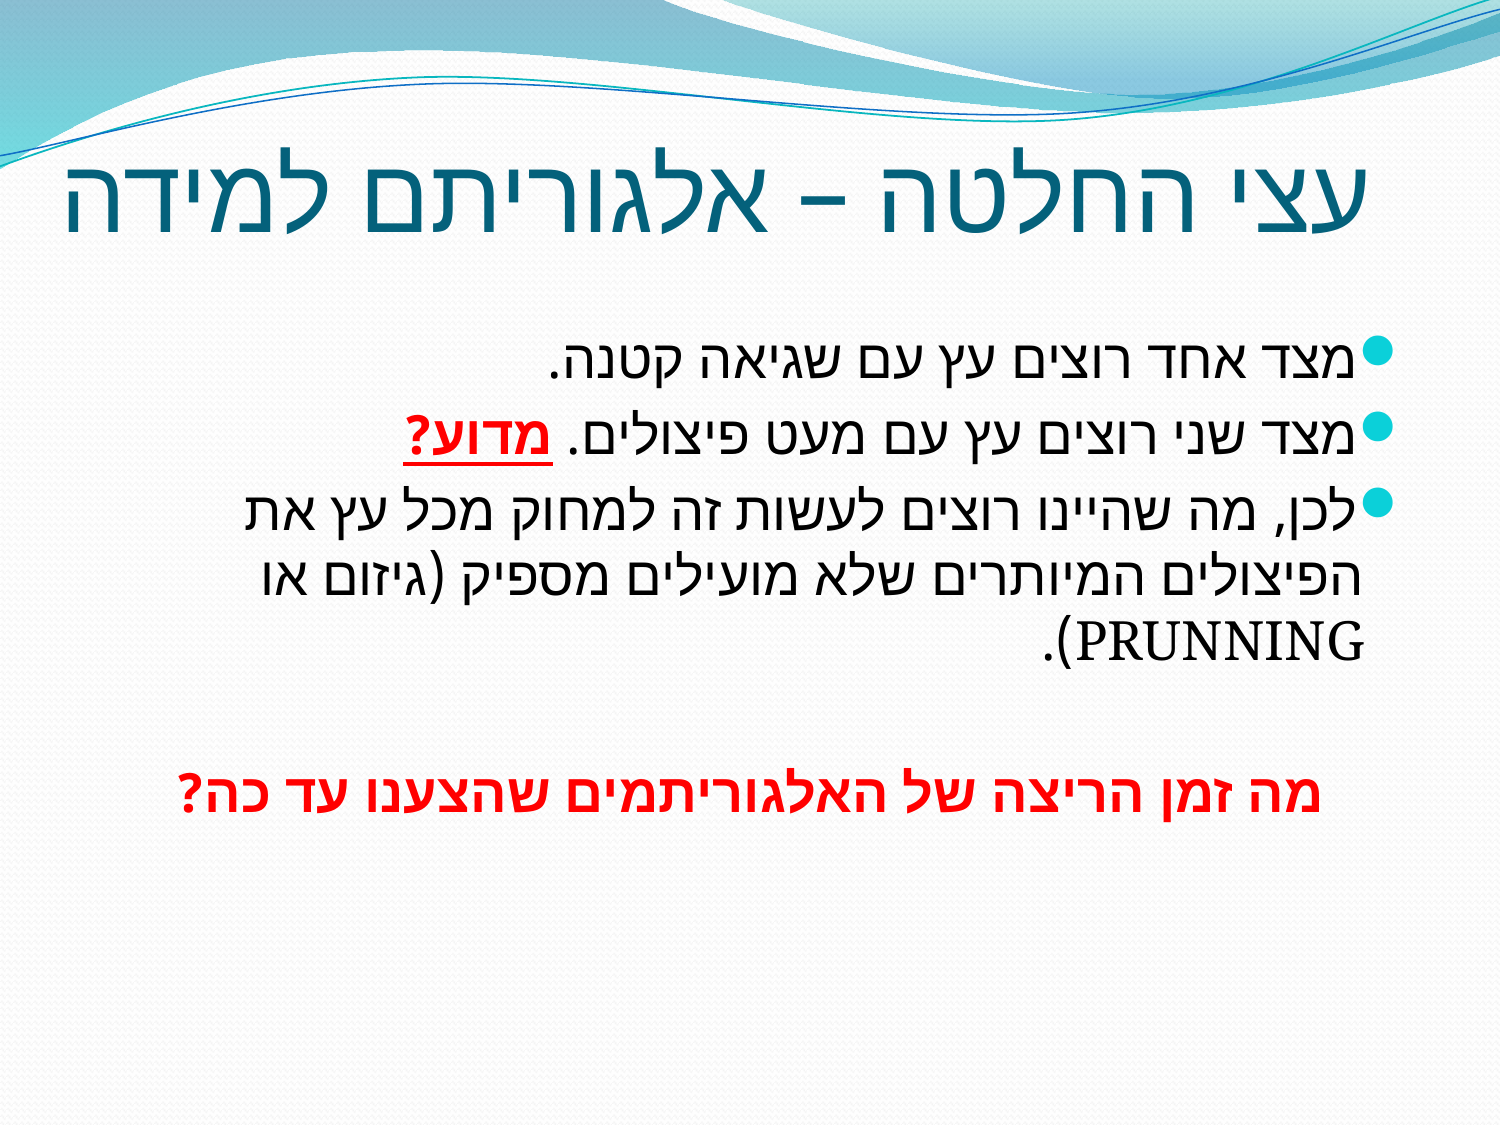

# עצי החלטה – אלגוריתם למידה
מצד אחד רוצים עץ עם שגיאה קטנה.
מצד שני רוצים עץ עם מעט פיצולים. מדוע?
לכן, מה שהיינו רוצים לעשות זה למחוק מכל עץ את הפיצולים המיותרים שלא מועילים מספיק (גיזום או PRUNNING).

מה זמן הריצה של האלגוריתמים שהצענו עד כה?